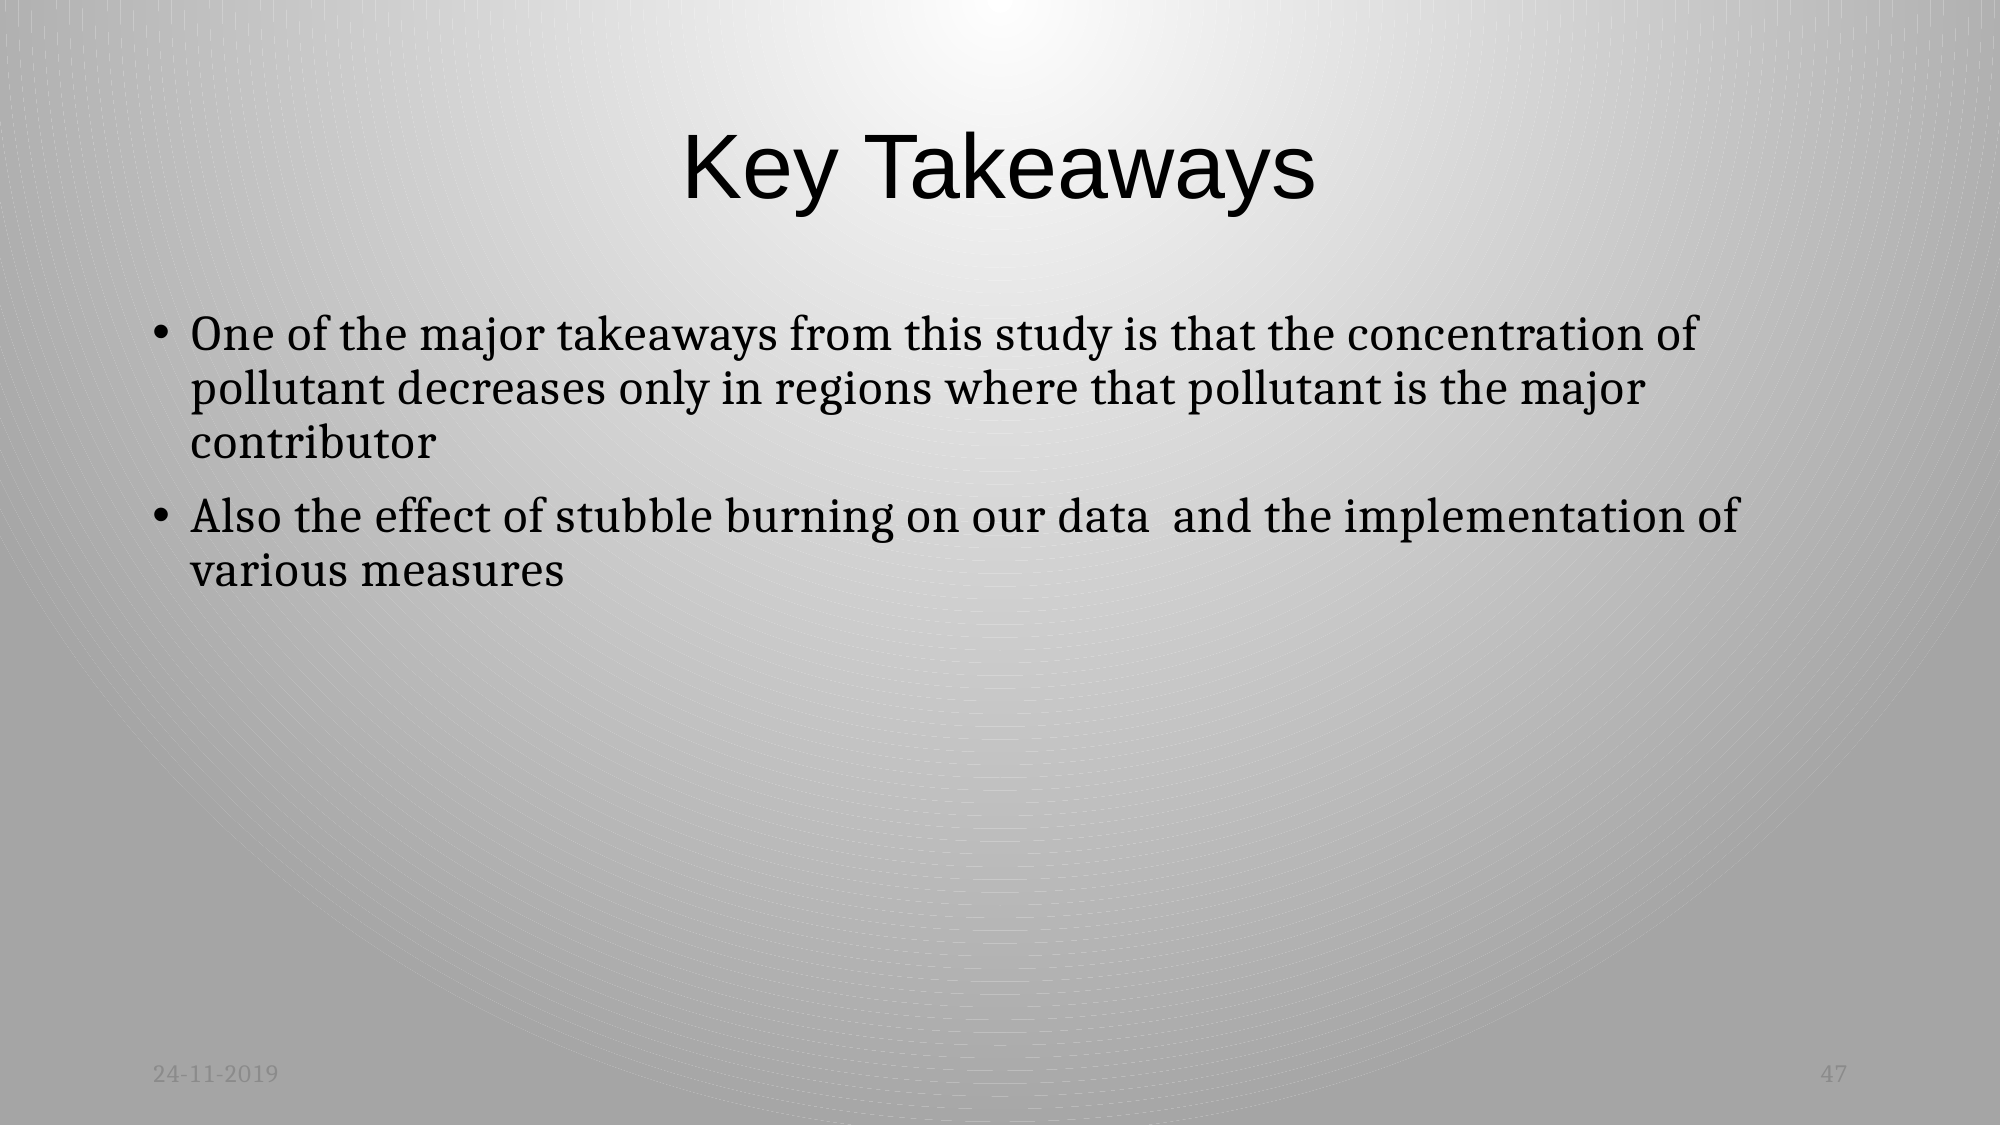

# Key Takeaways
One of the major takeaways from this study is that the concentration of pollutant decreases only in regions where that pollutant is the major contributor
Also the effect of stubble burning on our data  and the implementation of various measures
24-11-2019
47